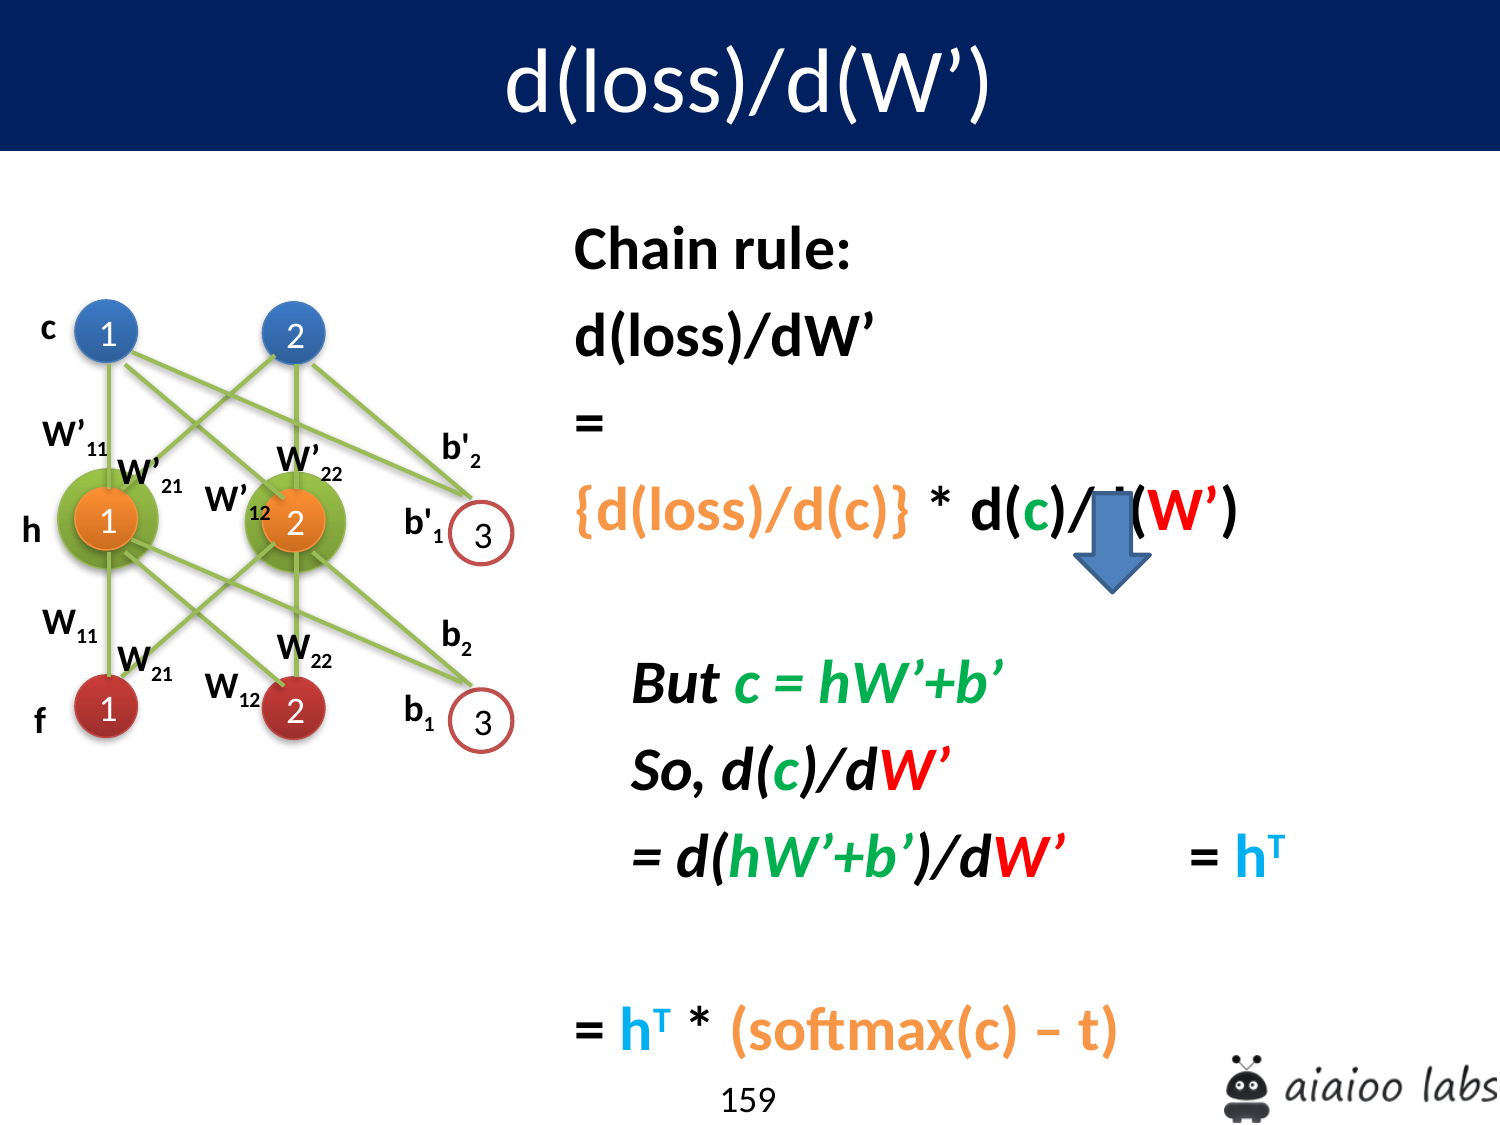

d(loss)/d(W’)
Chain rule:
d(loss)/dW’
=
{d(loss)/d(c)} * d(c)/d(W’)

	But c = hW’+b’
		So, d(c)/dW’
			= d(hW’+b’)/dW’ 			= hT

= hT * (softmax(c) – t)
c
1
2
W’11
b'2
W’22
W’21
W’12

1
2
b'1

h
3
W11
b2
W22
W21
W12
1
2
b1
f
3